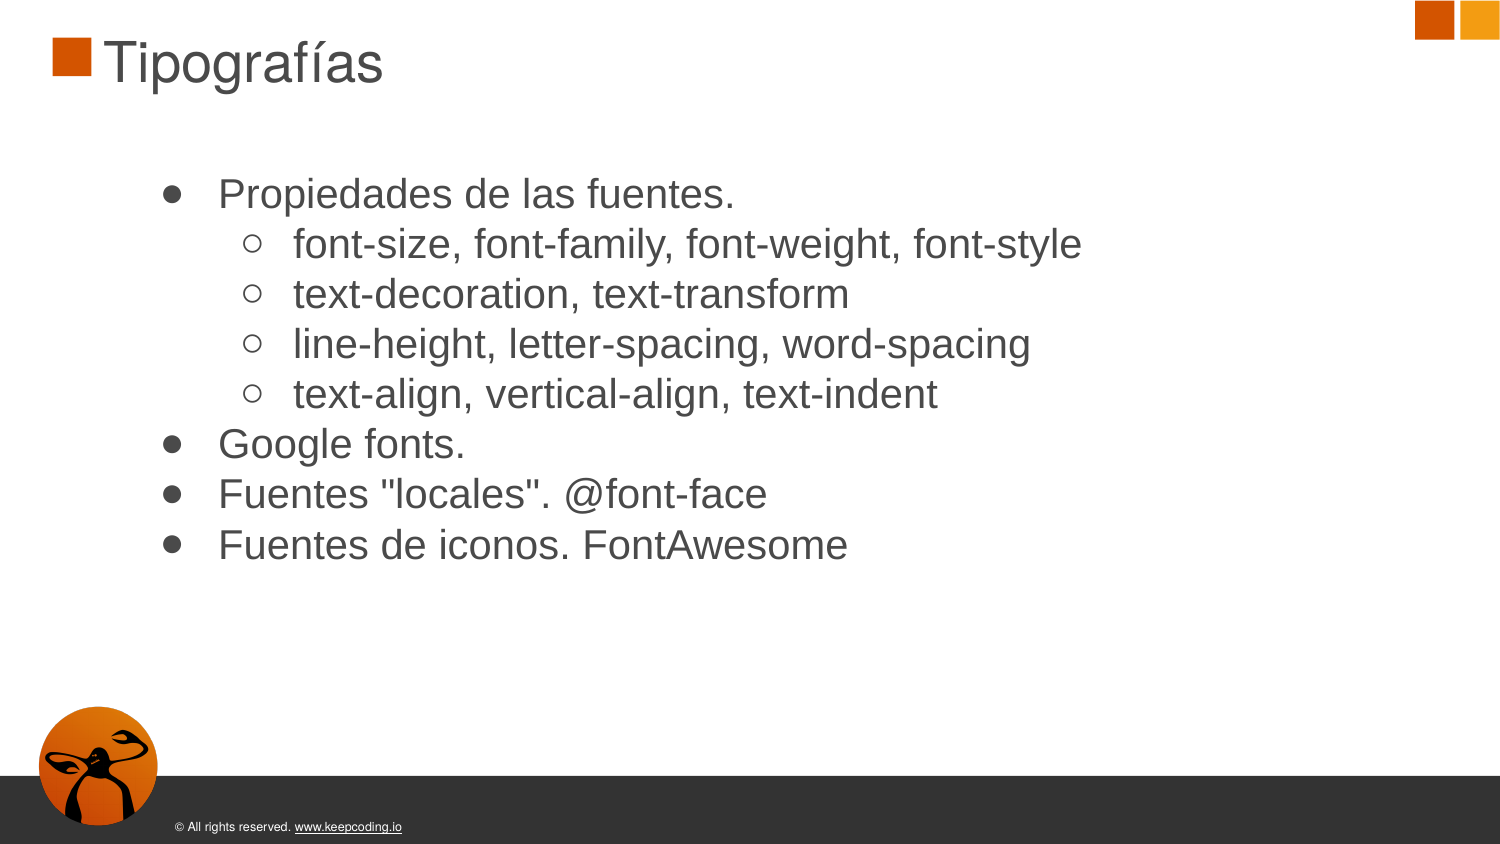

# Tipografías
Propiedades de las fuentes.
font-size, font-family, font-weight, font-style
text-decoration, text-transform
line-height, letter-spacing, word-spacing
text-align, vertical-align, text-indent
Google fonts.
Fuentes "locales". @font-face
Fuentes de iconos. FontAwesome